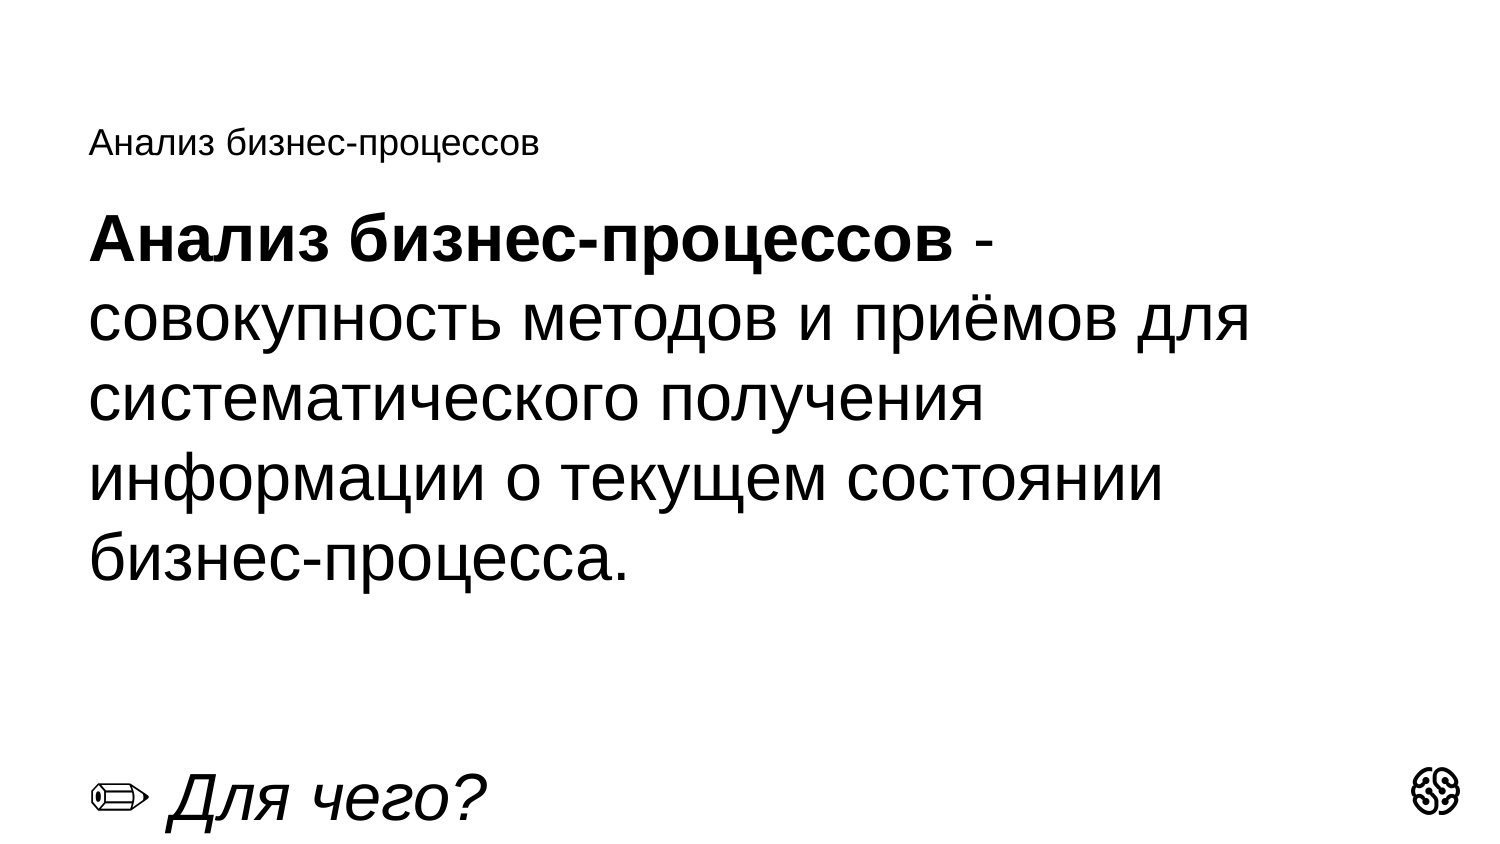

# Анализ бизнес-процессов
Анализ бизнес-процессов - совокупность методов и приёмов для систематического получения информации о текущем состоянии бизнес-процесса.

✏️ Для чего?

чтобы выявить его сильные и слабые стороны
найти решение для улучшения (оптимизации) бизнес-процесса